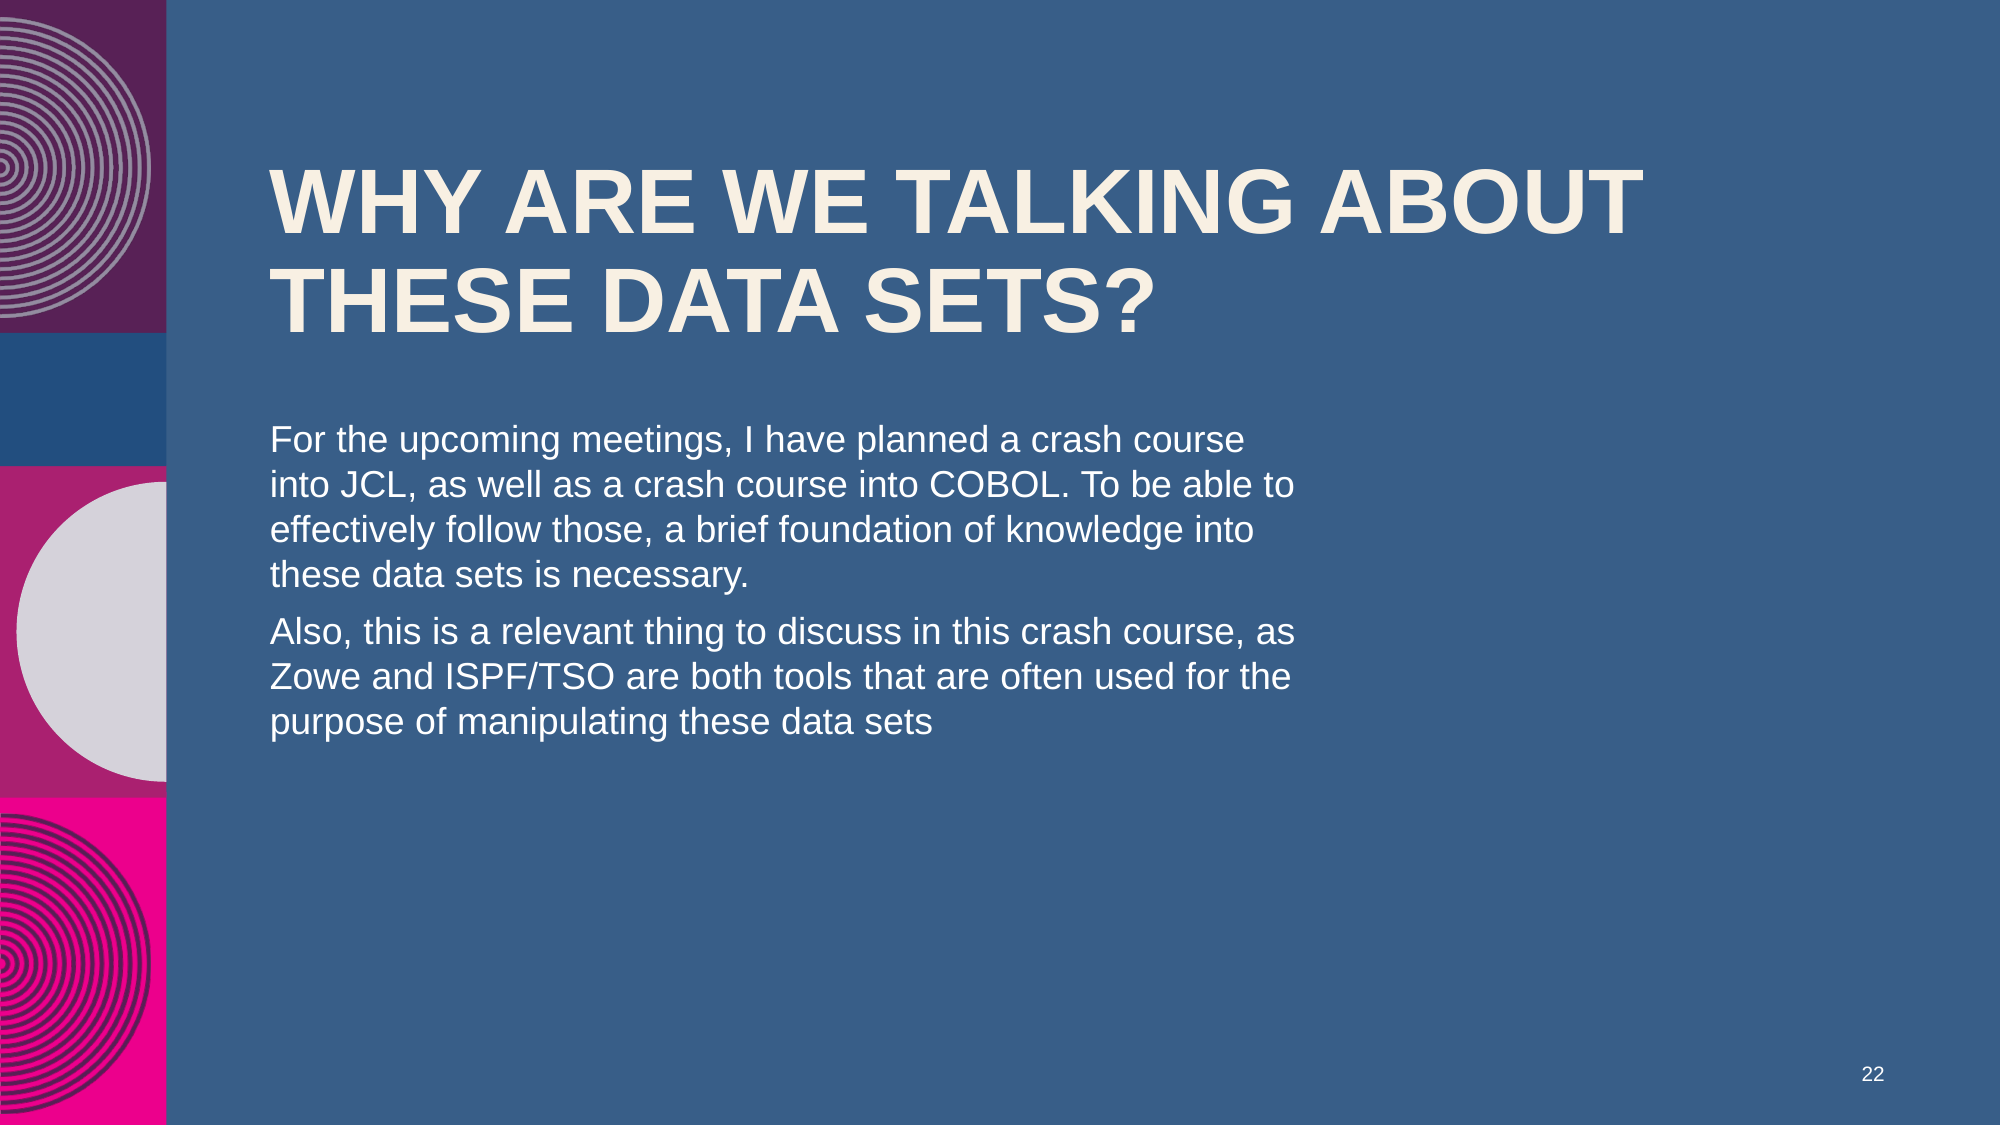

# Why are we talking about these data sets?​
For the upcoming meetings, I have planned a crash course into JCL, as well as a crash course into COBOL. To be able to effectively follow those, a brief foundation of knowledge into these data sets is necessary.
Also, this is a relevant thing to discuss in this crash course, as Zowe and ISPF/TSO are both tools that are often used for the purpose of manipulating these data sets

22